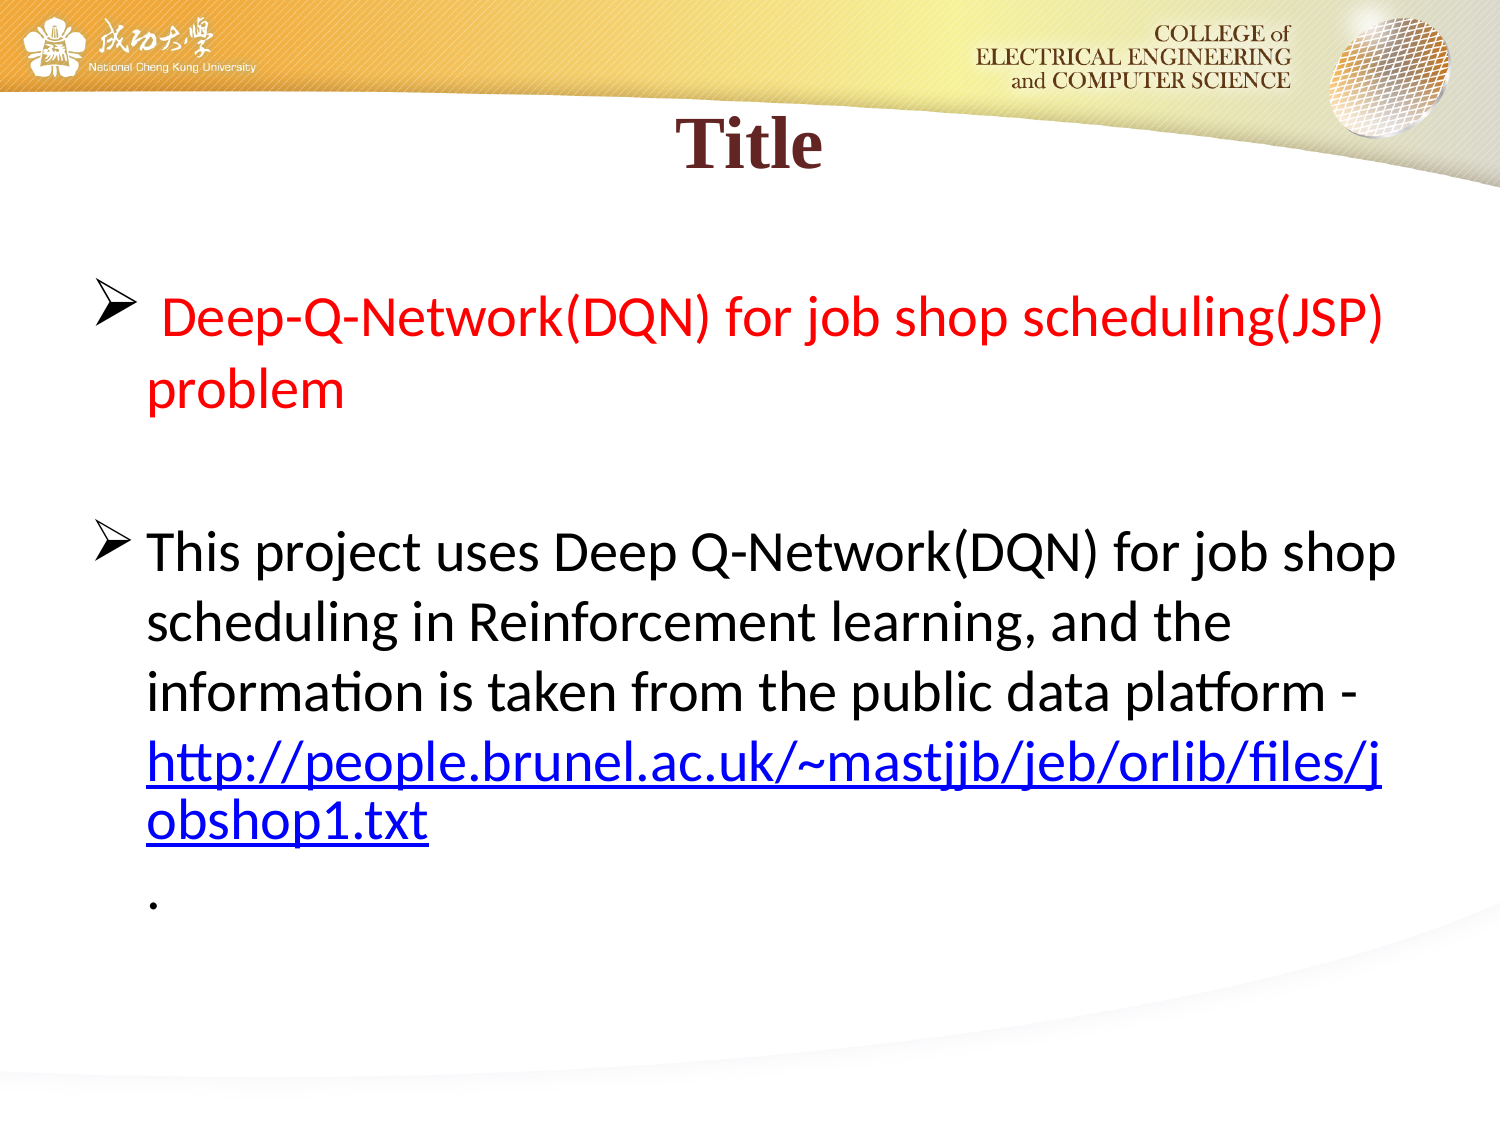

# Title
 Deep-Q-Network(DQN) for job shop scheduling(JSP) problem

This project uses Deep Q-Network(DQN) for job shop scheduling in Reinforcement learning, and the information is taken from the public data platform - http://people.brunel.ac.uk/~mastjjb/jeb/orlib/files/jobshop1.txt.